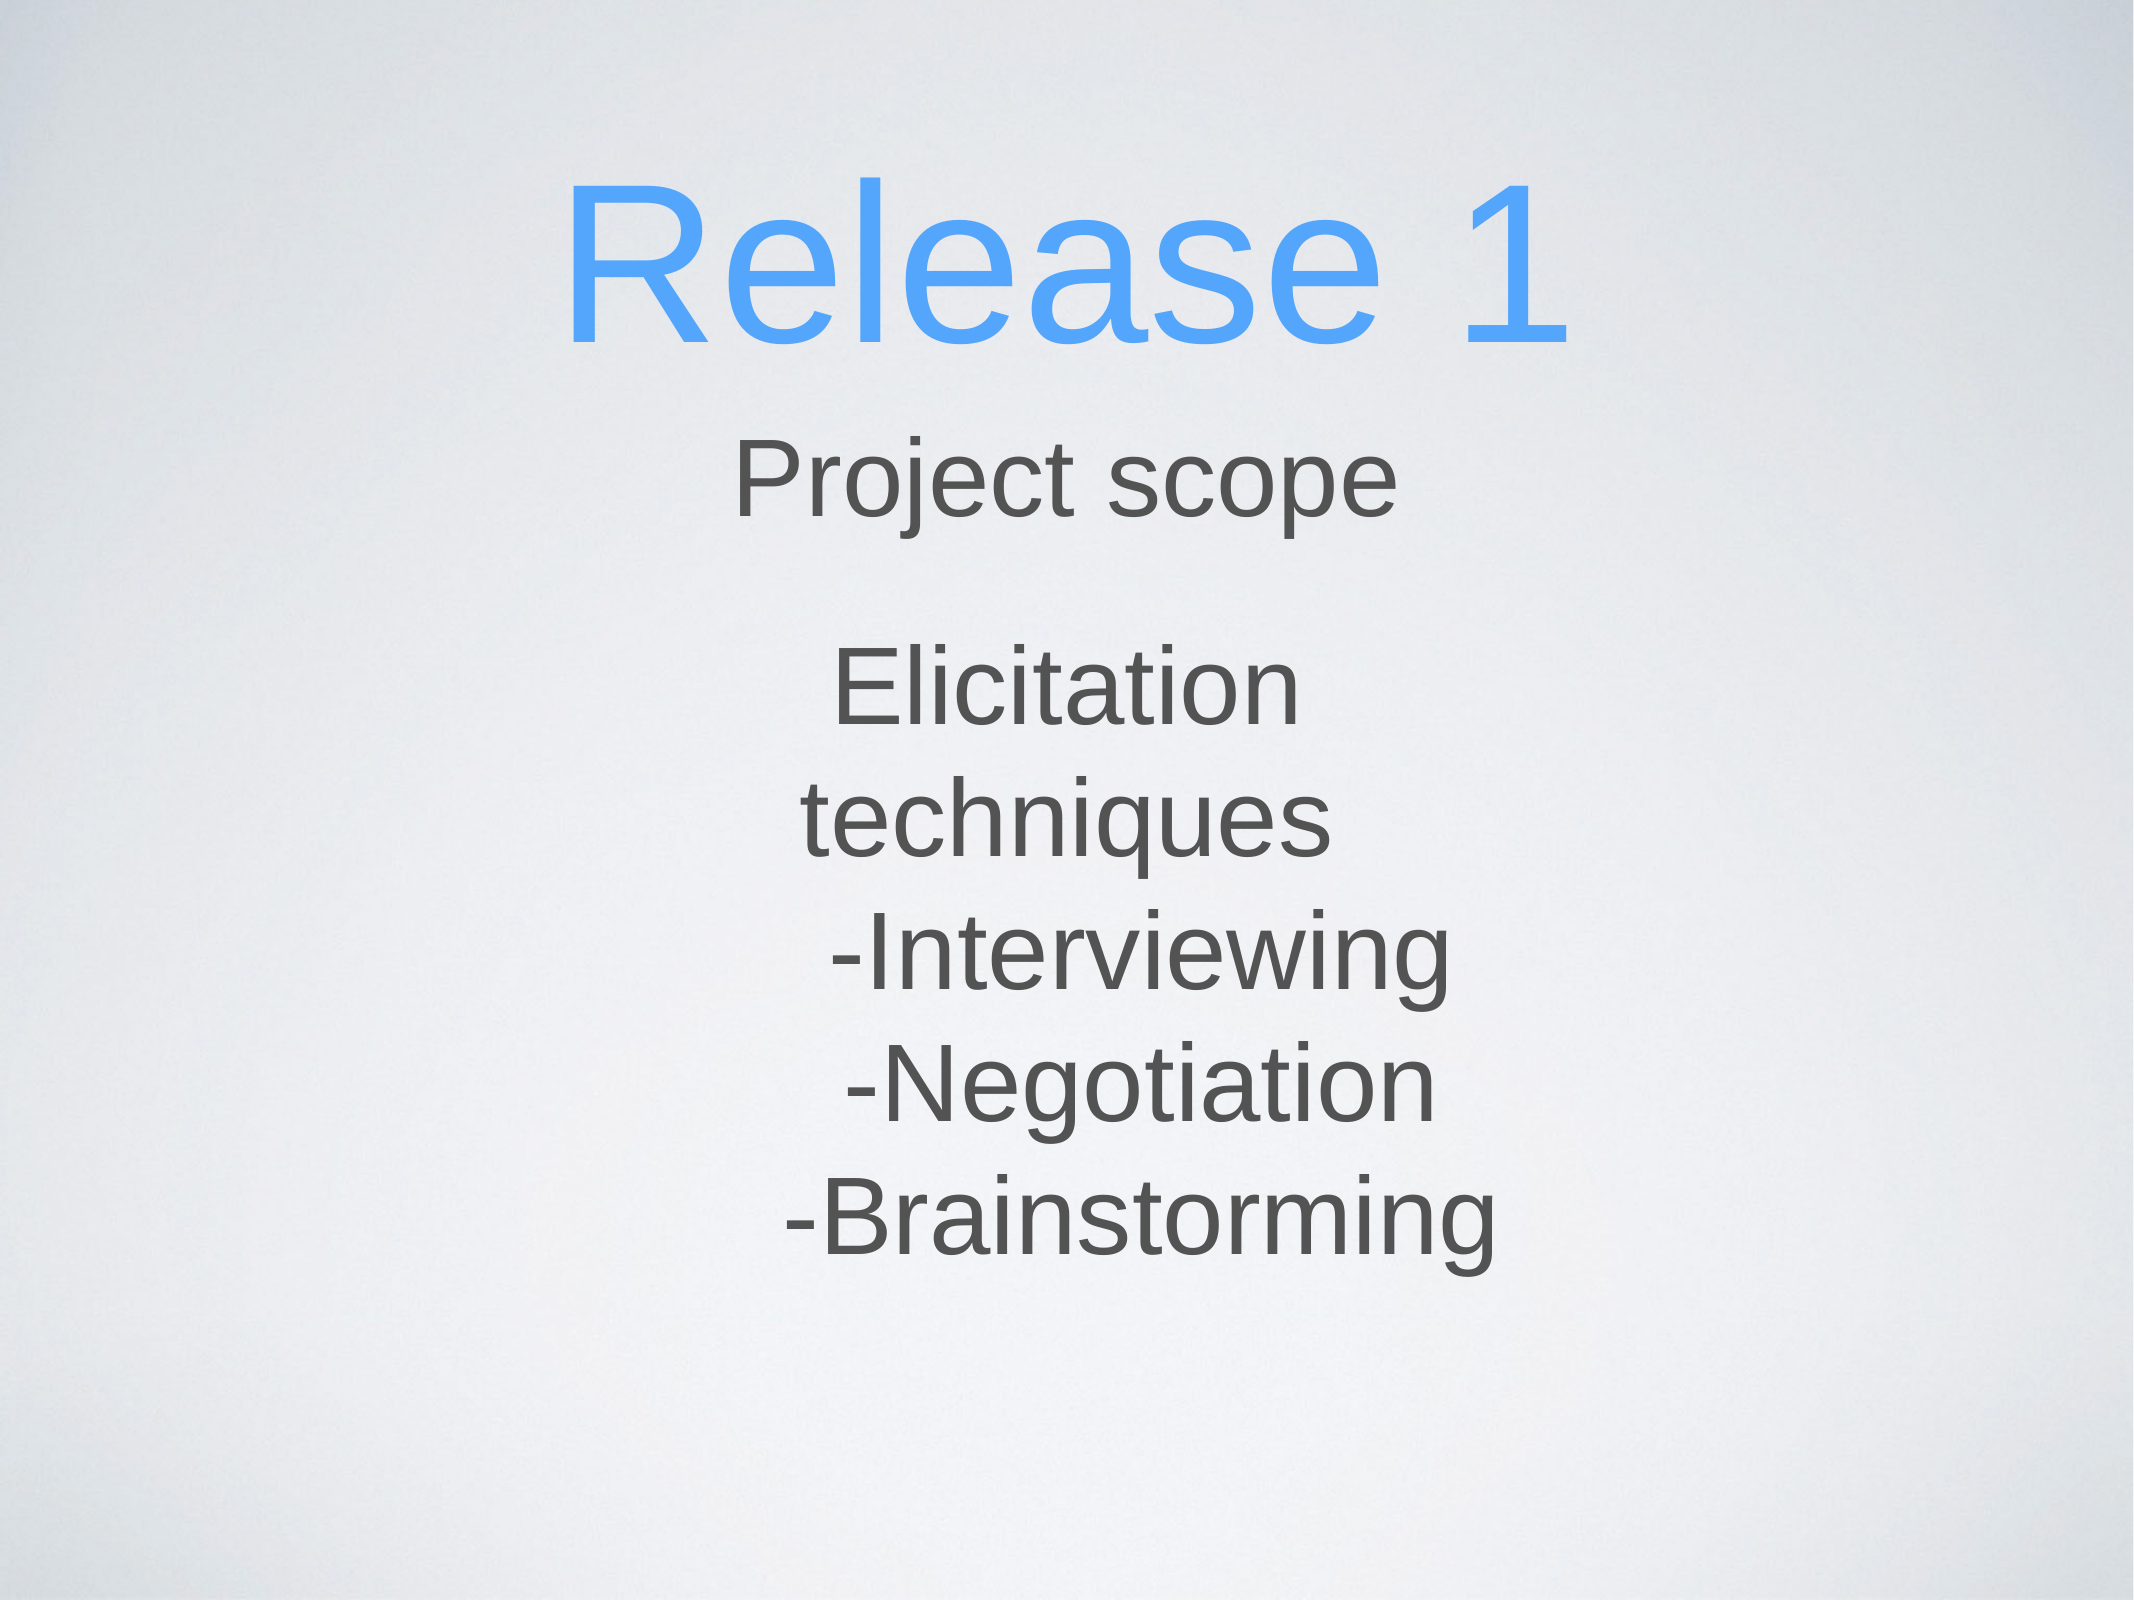

Release 1
Project scope
Elicitation techniques
	-Interviewing
	-Negotiation
	-Brainstorming